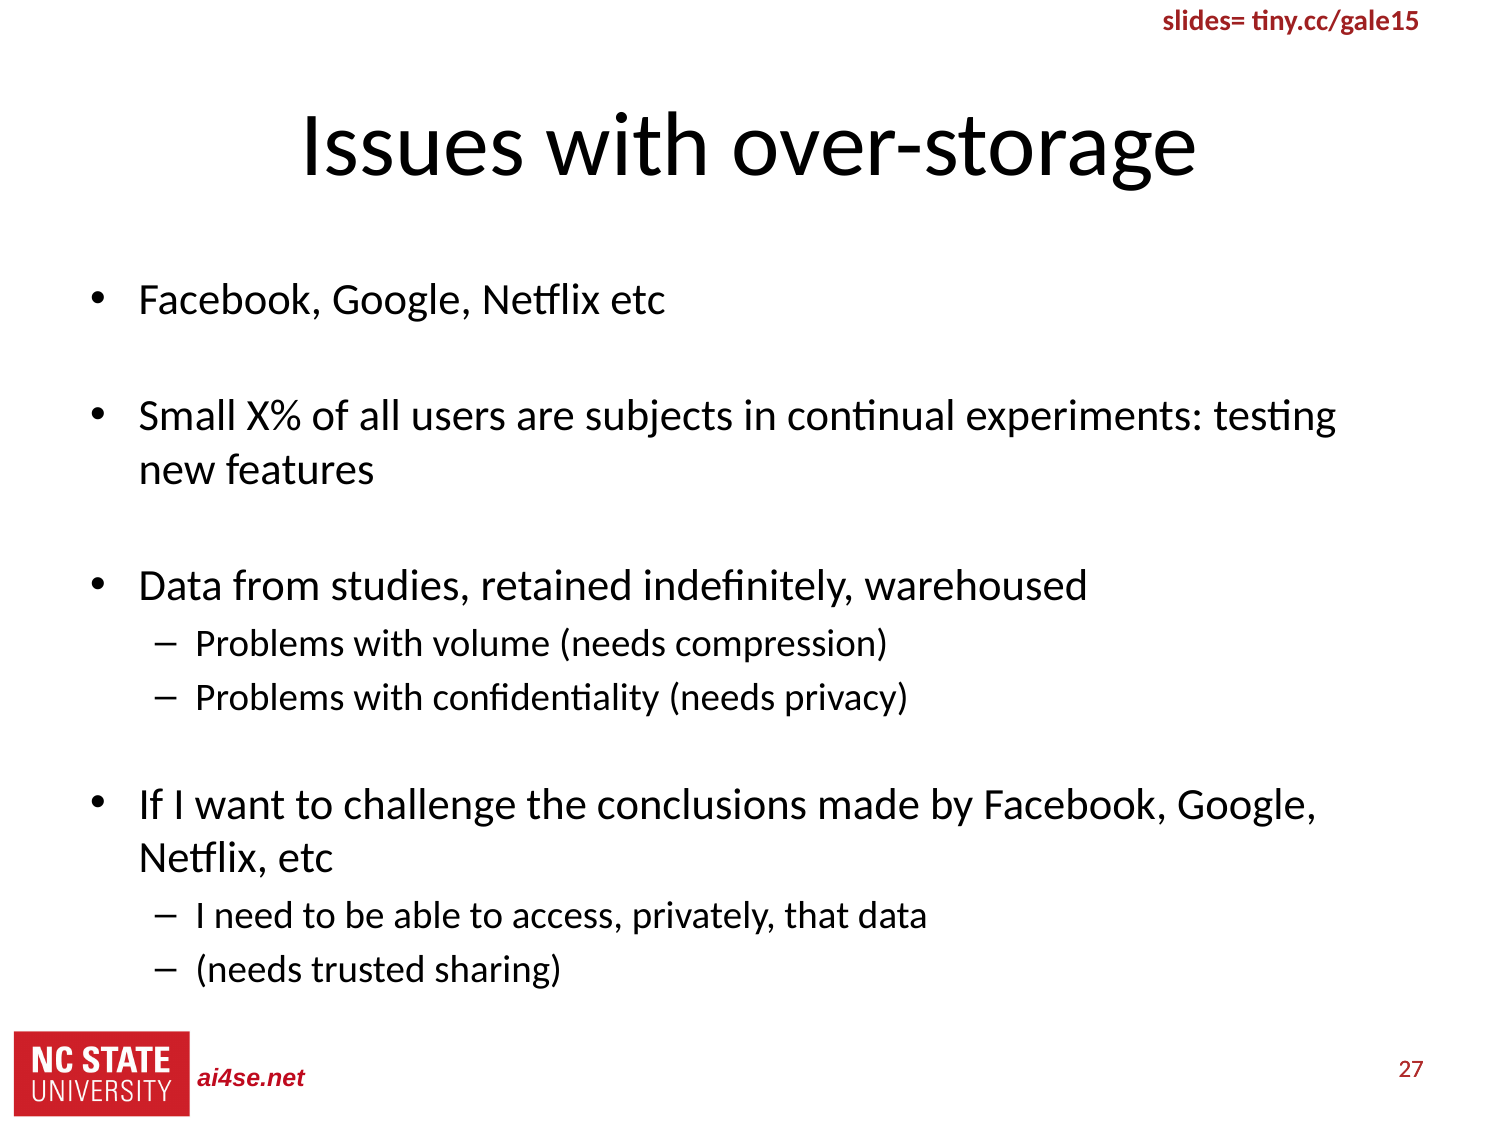

# Issues with over-storage
Facebook, Google, Netflix etc
Small X% of all users are subjects in continual experiments: testing new features
Data from studies, retained indefinitely, warehoused
Problems with volume (needs compression)
Problems with confidentiality (needs privacy)
If I want to challenge the conclusions made by Facebook, Google, Netflix, etc
I need to be able to access, privately, that data
(needs trusted sharing)